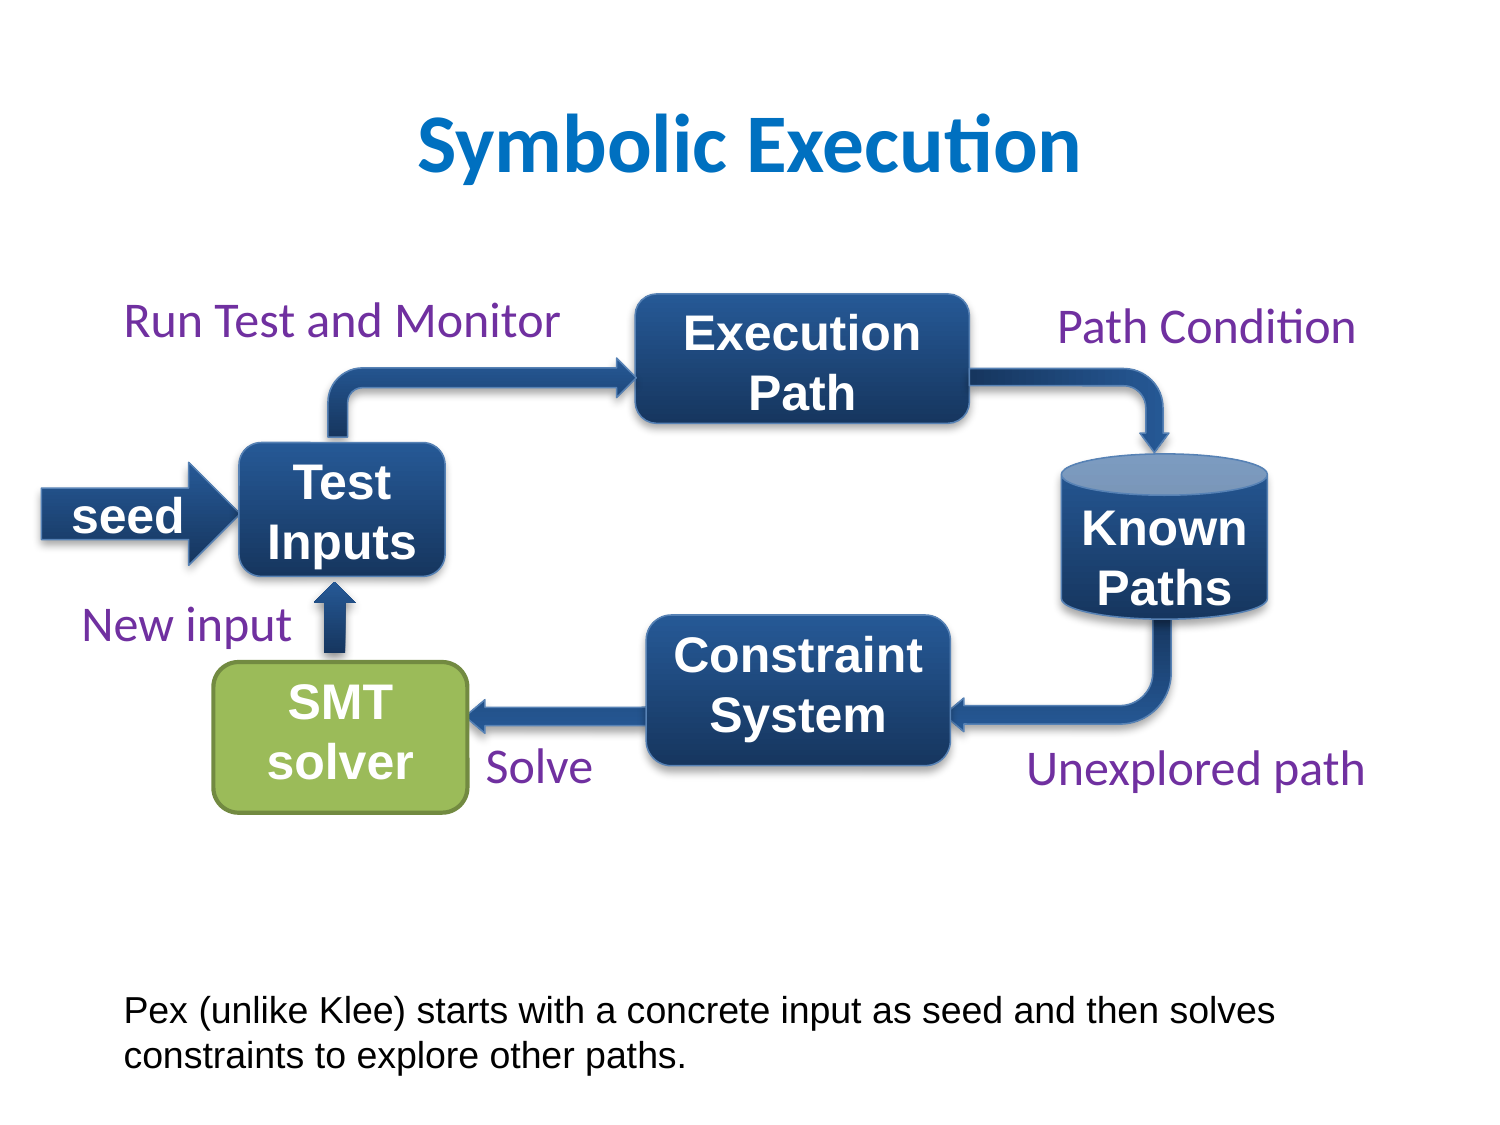

# Symbolic Execution
Run Test and Monitor
Path Condition
Execution Path

Test
Inputs
Known
Paths
seed

New input

Constraint System

Solve
Unexplored path
SMT solver
Pex (unlike Klee) starts with a concrete input as seed and then solves constraints to explore other paths.